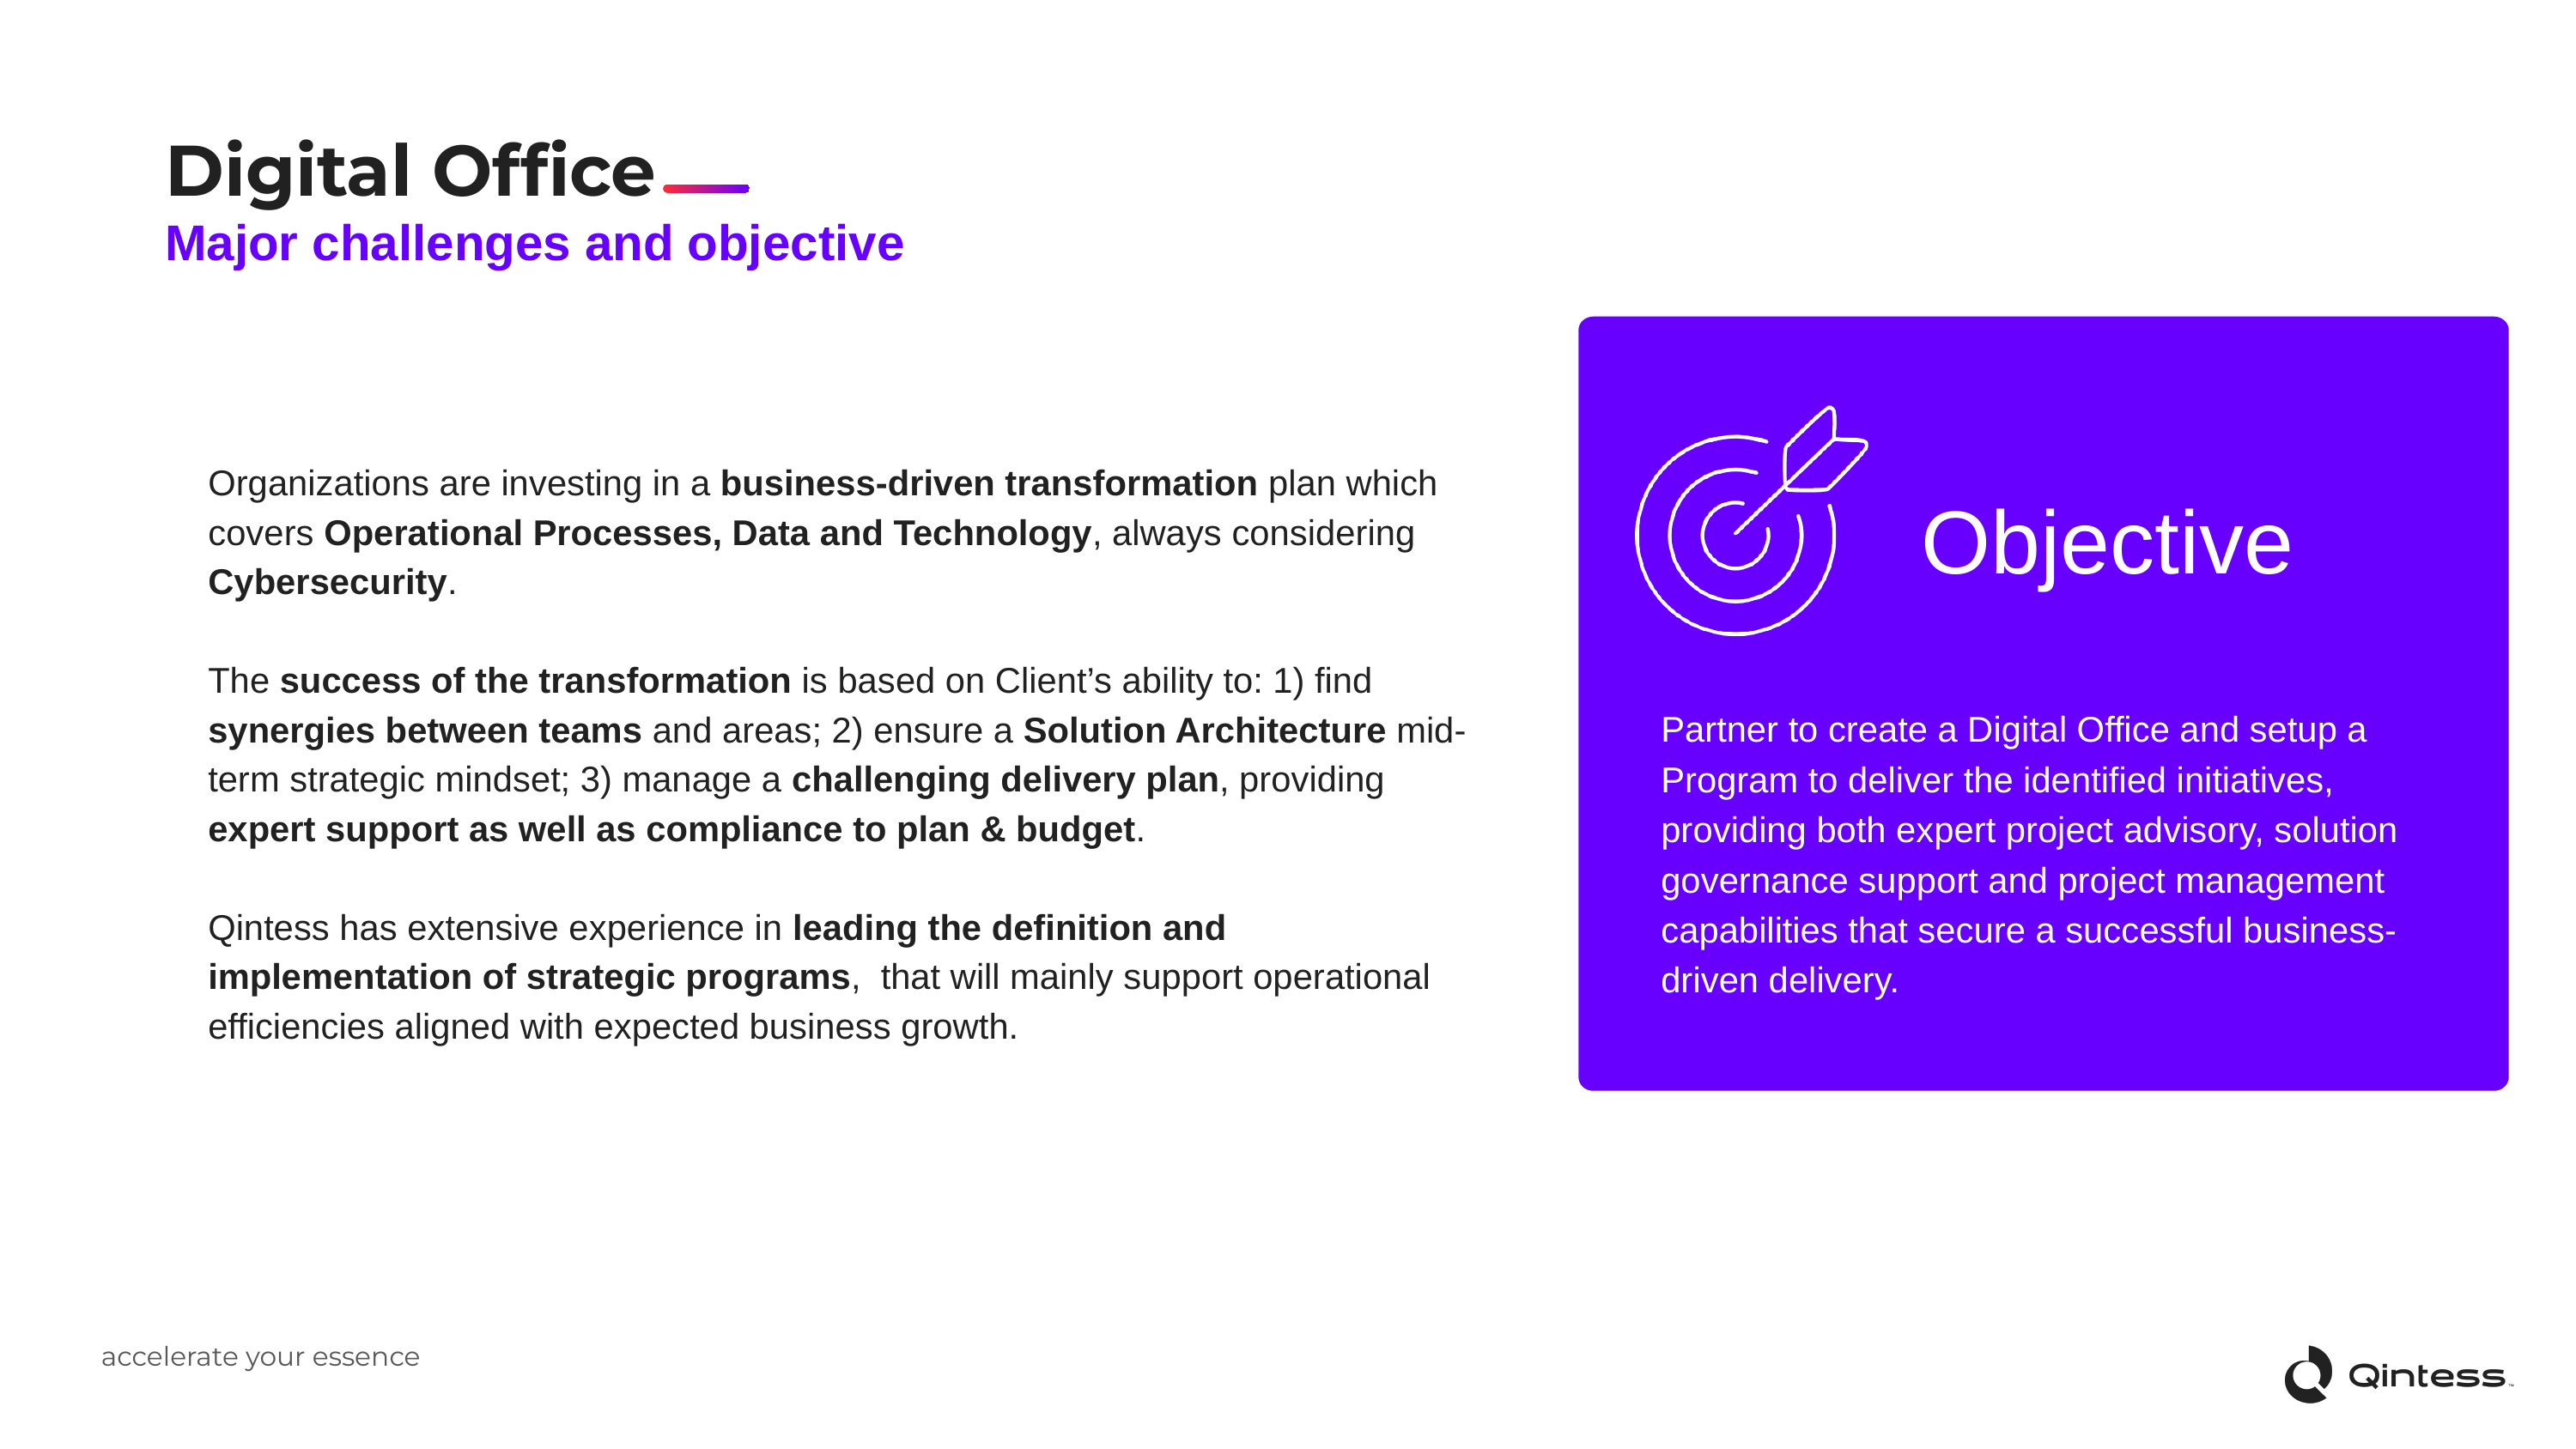

Digital Office
Major challenges and objective

Organizations are investing in a business-driven transformation plan which covers Operational Processes, Data and Technology, always considering Cybersecurity.​

The success of the transformation is based on Client’s ability to: 1) find synergies between teams and areas; 2) ensure a Solution Architecture mid-term strategic mindset; 3) manage a challenging delivery plan, providing expert support as well as compliance to plan & budget.​

Qintess has extensive experience in leading the definition and implementation of strategic programs,  that will mainly support operational efficiencies aligned with expected business growth.​

Objective
Partner to create a Digital Office and setup a Program to deliver the identified initiatives, providing both expert project advisory, solution governance support and project management capabilities that secure a successful business-driven delivery.